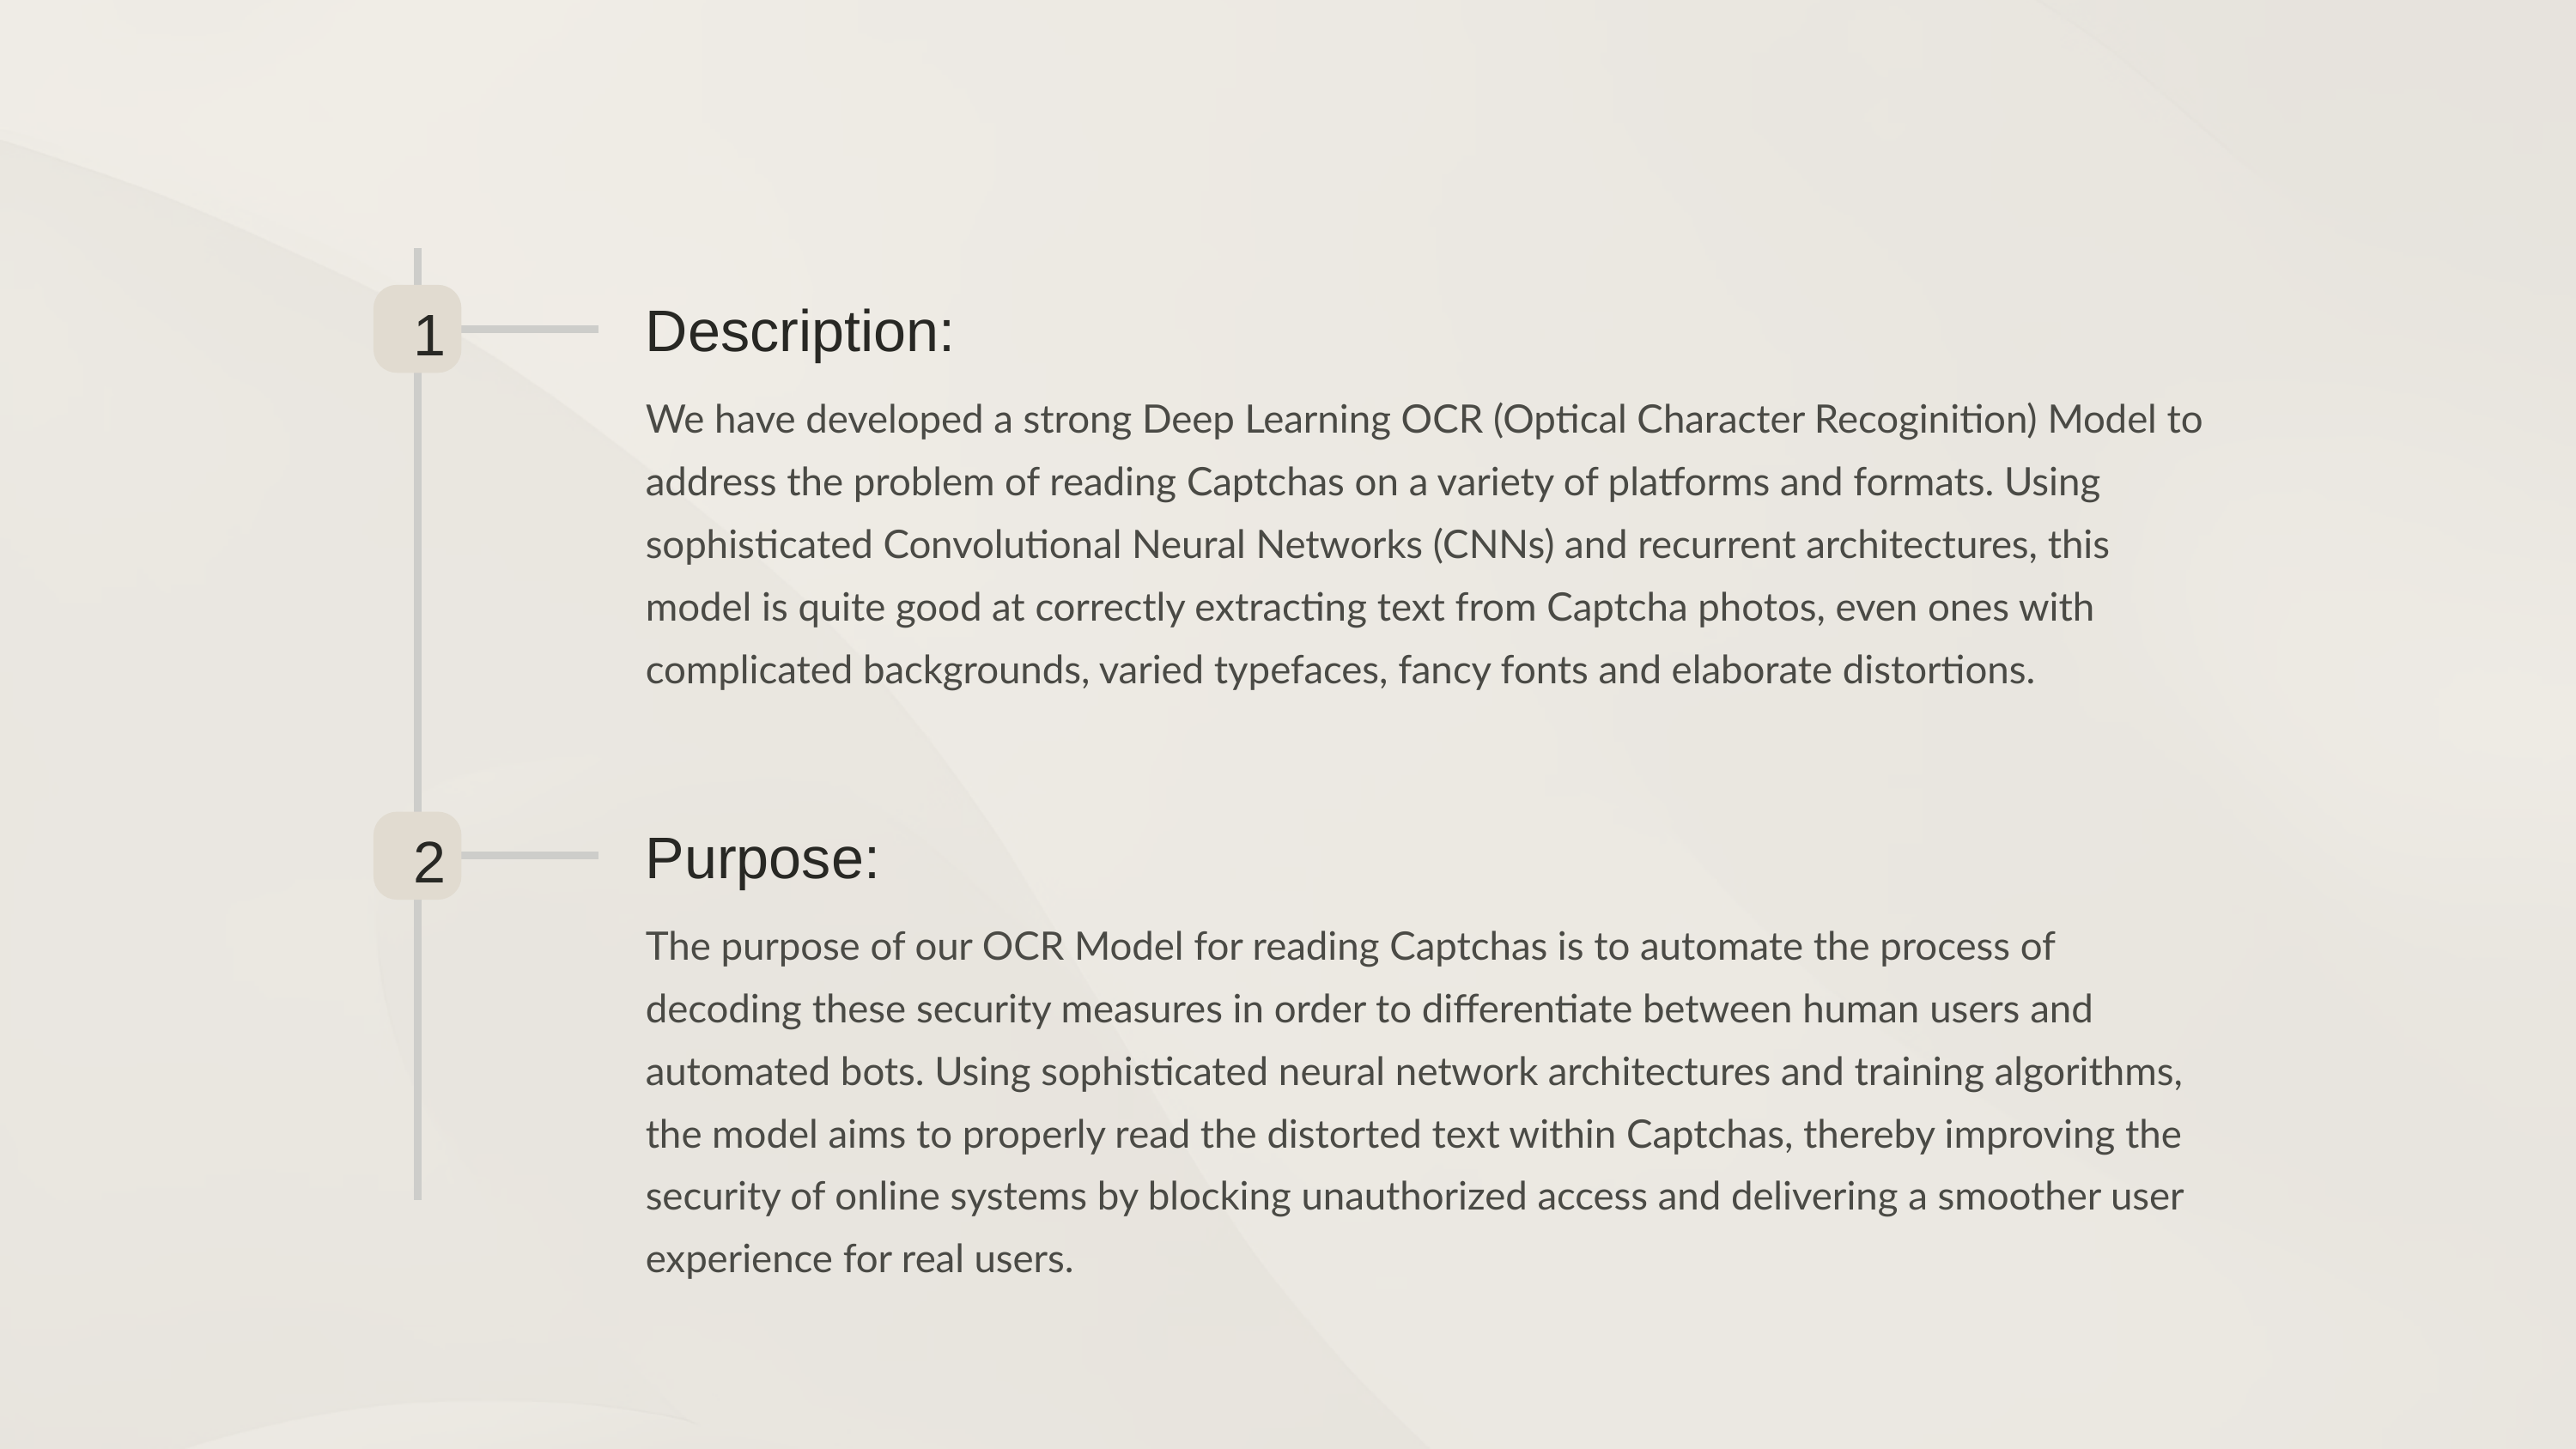

Description:
1

We have developed a strong Deep Learning OCR (Optical Character Recoginition) Model to address the problem of reading Captchas on a variety of platforms and formats. Using sophisticated Convolutional Neural Networks (CNNs) and recurrent architectures, this model is quite good at correctly extracting text from Captcha photos, even ones with complicated backgrounds, varied typefaces, fancy fonts and elaborate distortions.

Purpose:
2

The purpose of our OCR Model for reading Captchas is to automate the process of decoding these security measures in order to differentiate between human users and automated bots. Using sophisticated neural network architectures and training algorithms, the model aims to properly read the distorted text within Captchas, thereby improving the security of online systems by blocking unauthorized access and delivering a smoother user experience for real users.